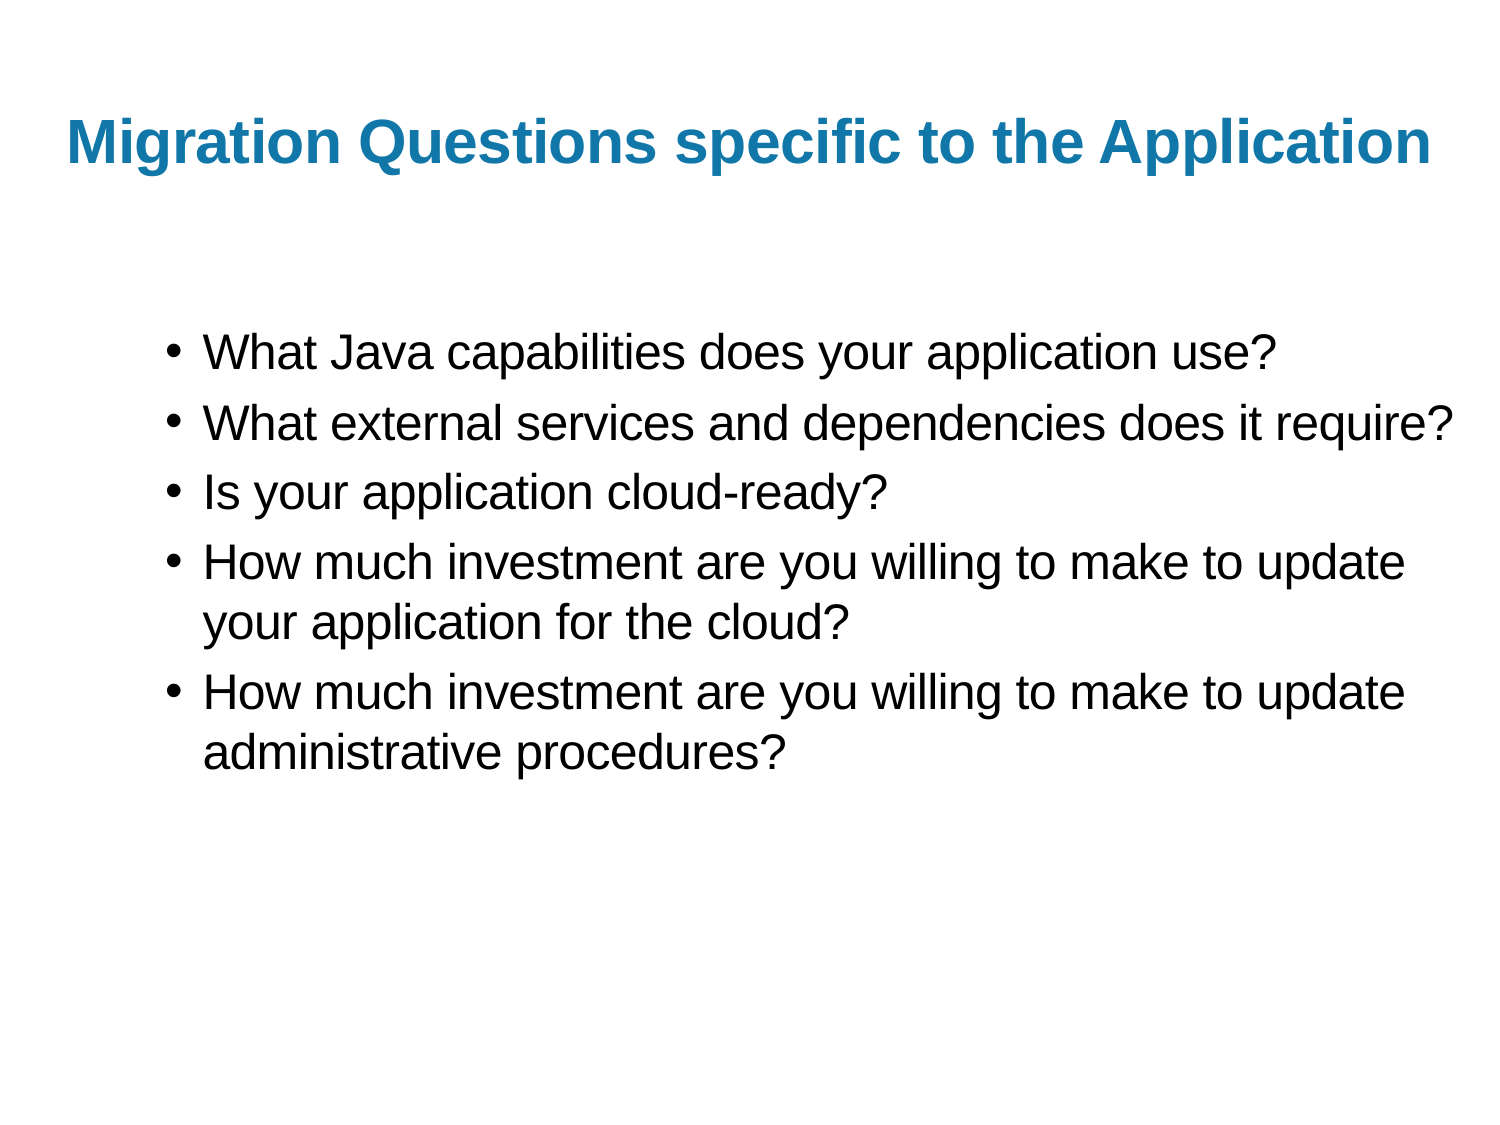

# Migration Questions specific to the Application

What Java capabilities does your application use?
What external services and dependencies does it require?
Is your application cloud-ready?
How much investment are you willing to make to update your application for the cloud?
How much investment are you willing to make to update administrative procedures?